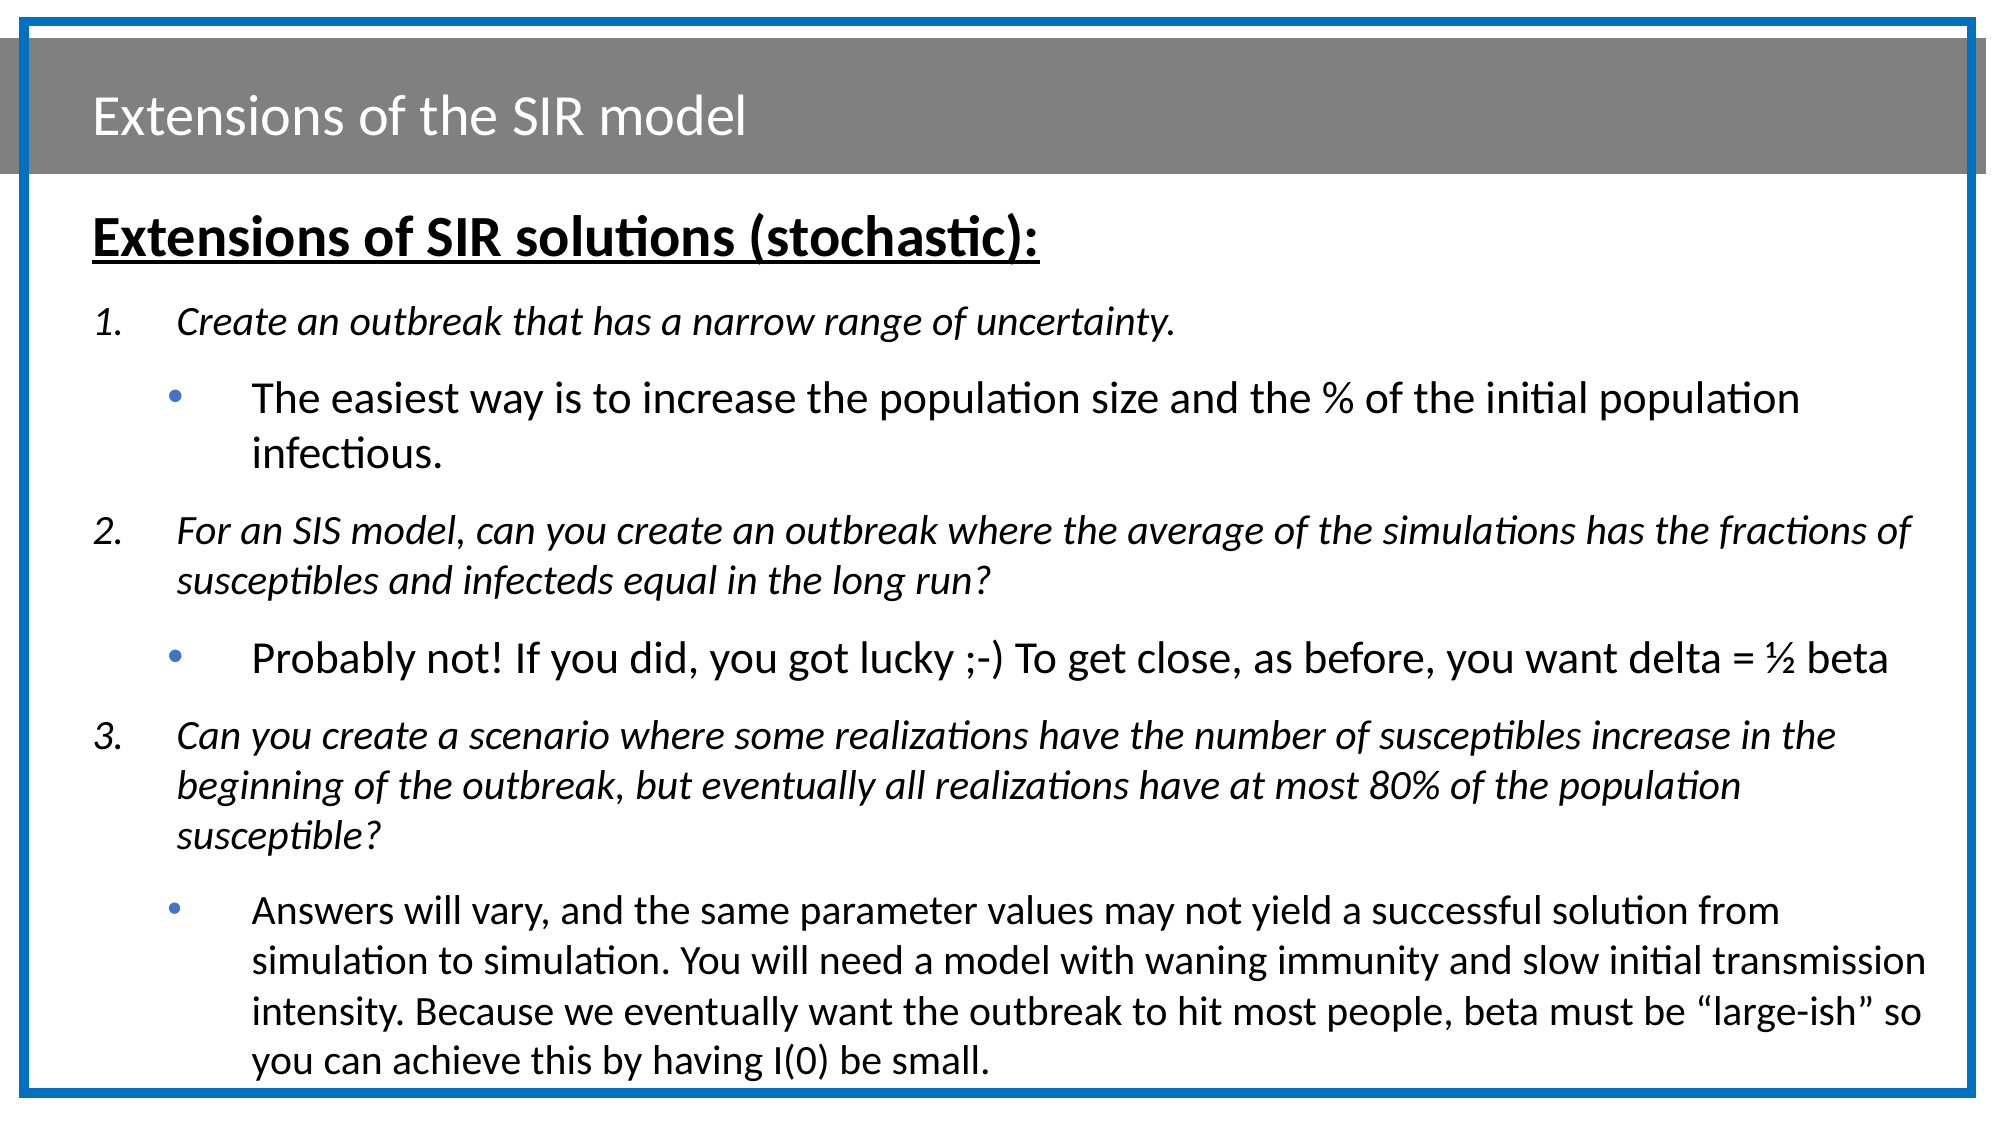

Extensions of the SIR model
Extensions of SIR solutions (stochastic):
Create an outbreak that has a narrow range of uncertainty.
The easiest way is to increase the population size and the % of the initial population infectious.
For an SIS model, can you create an outbreak where the average of the simulations has the fractions of susceptibles and infecteds equal in the long run?
Probably not! If you did, you got lucky ;-) To get close, as before, you want delta = ½ beta
Can you create a scenario where some realizations have the number of susceptibles increase in the beginning of the outbreak, but eventually all realizations have at most 80% of the population susceptible?
Answers will vary, and the same parameter values may not yield a successful solution from simulation to simulation. You will need a model with waning immunity and slow initial transmission intensity. Because we eventually want the outbreak to hit most people, beta must be “large-ish” so you can achieve this by having I(0) be small.